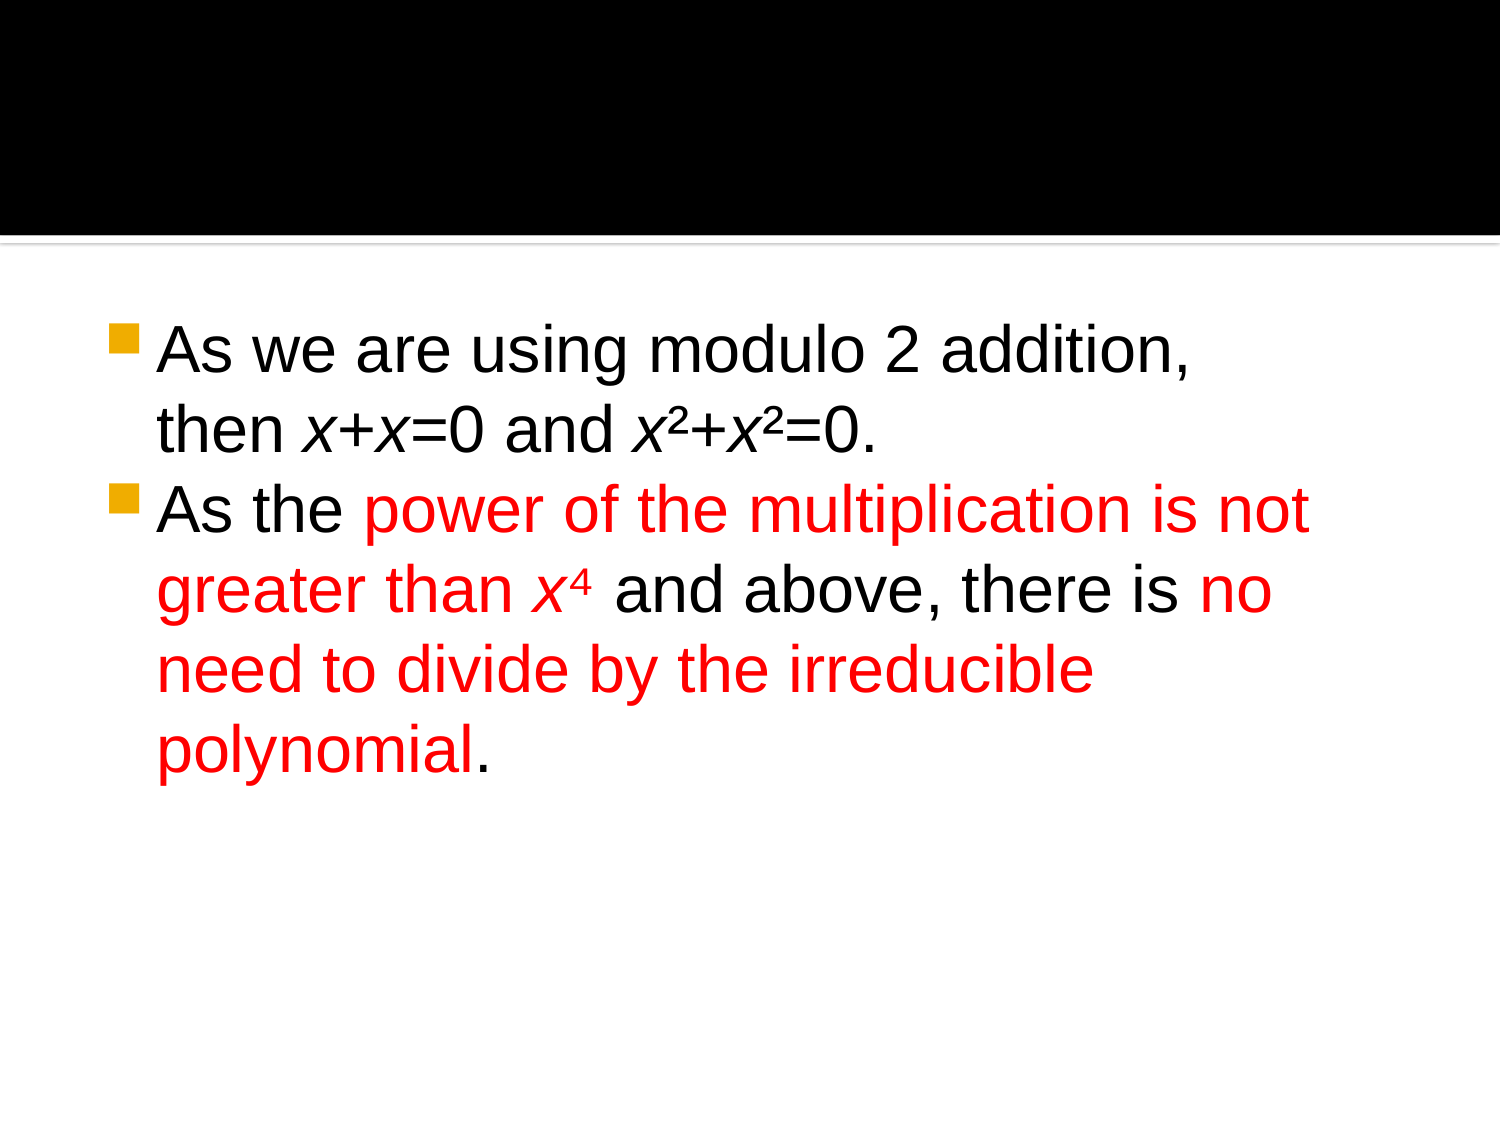

#
As we are using modulo 2 addition, then x+x=0 and x²+x²=0.
As the power of the multiplication is not greater than x⁴ and above, there is no need to divide by the irreducible polynomial.